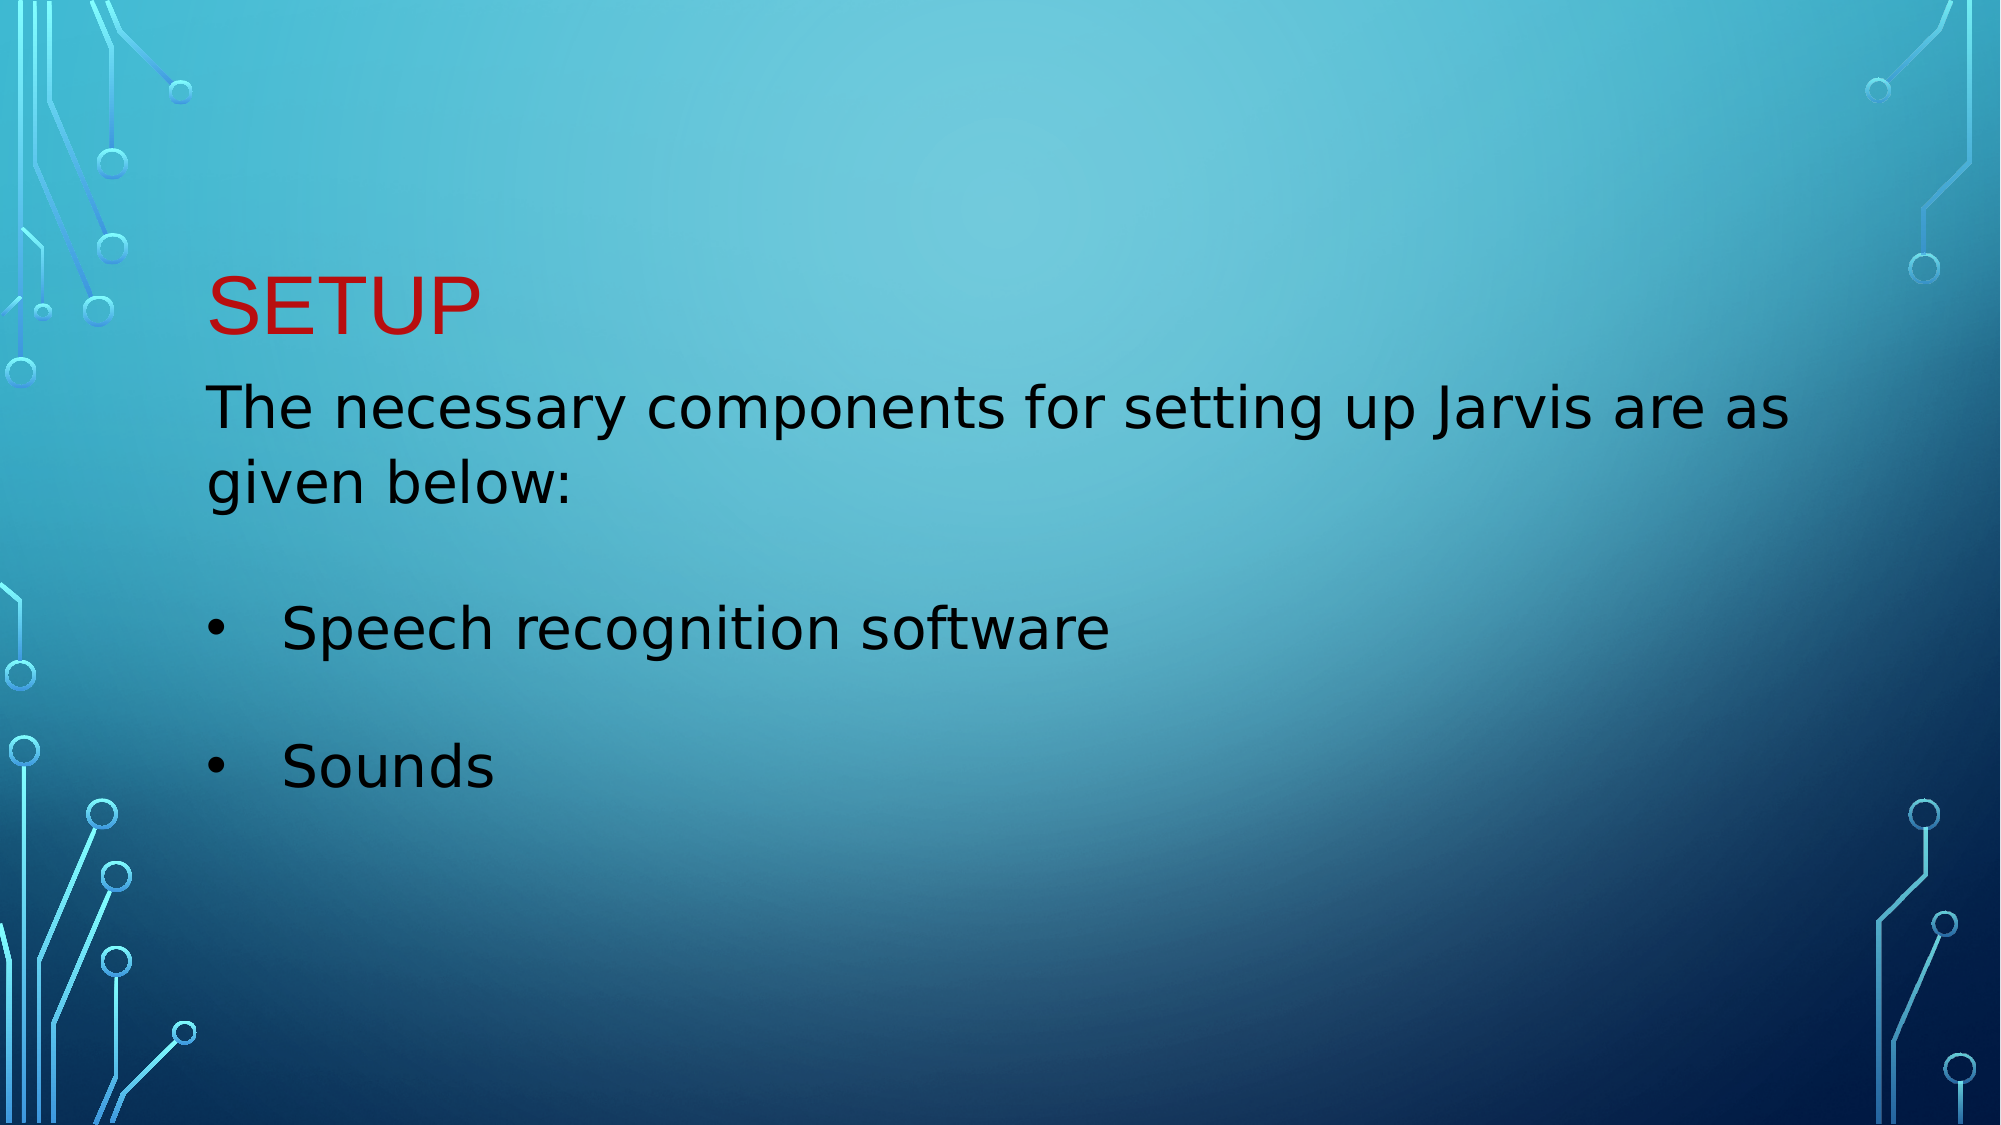

SETUP
The necessary components for setting up Jarvis are as
given below:
Speech recognition software
Sounds